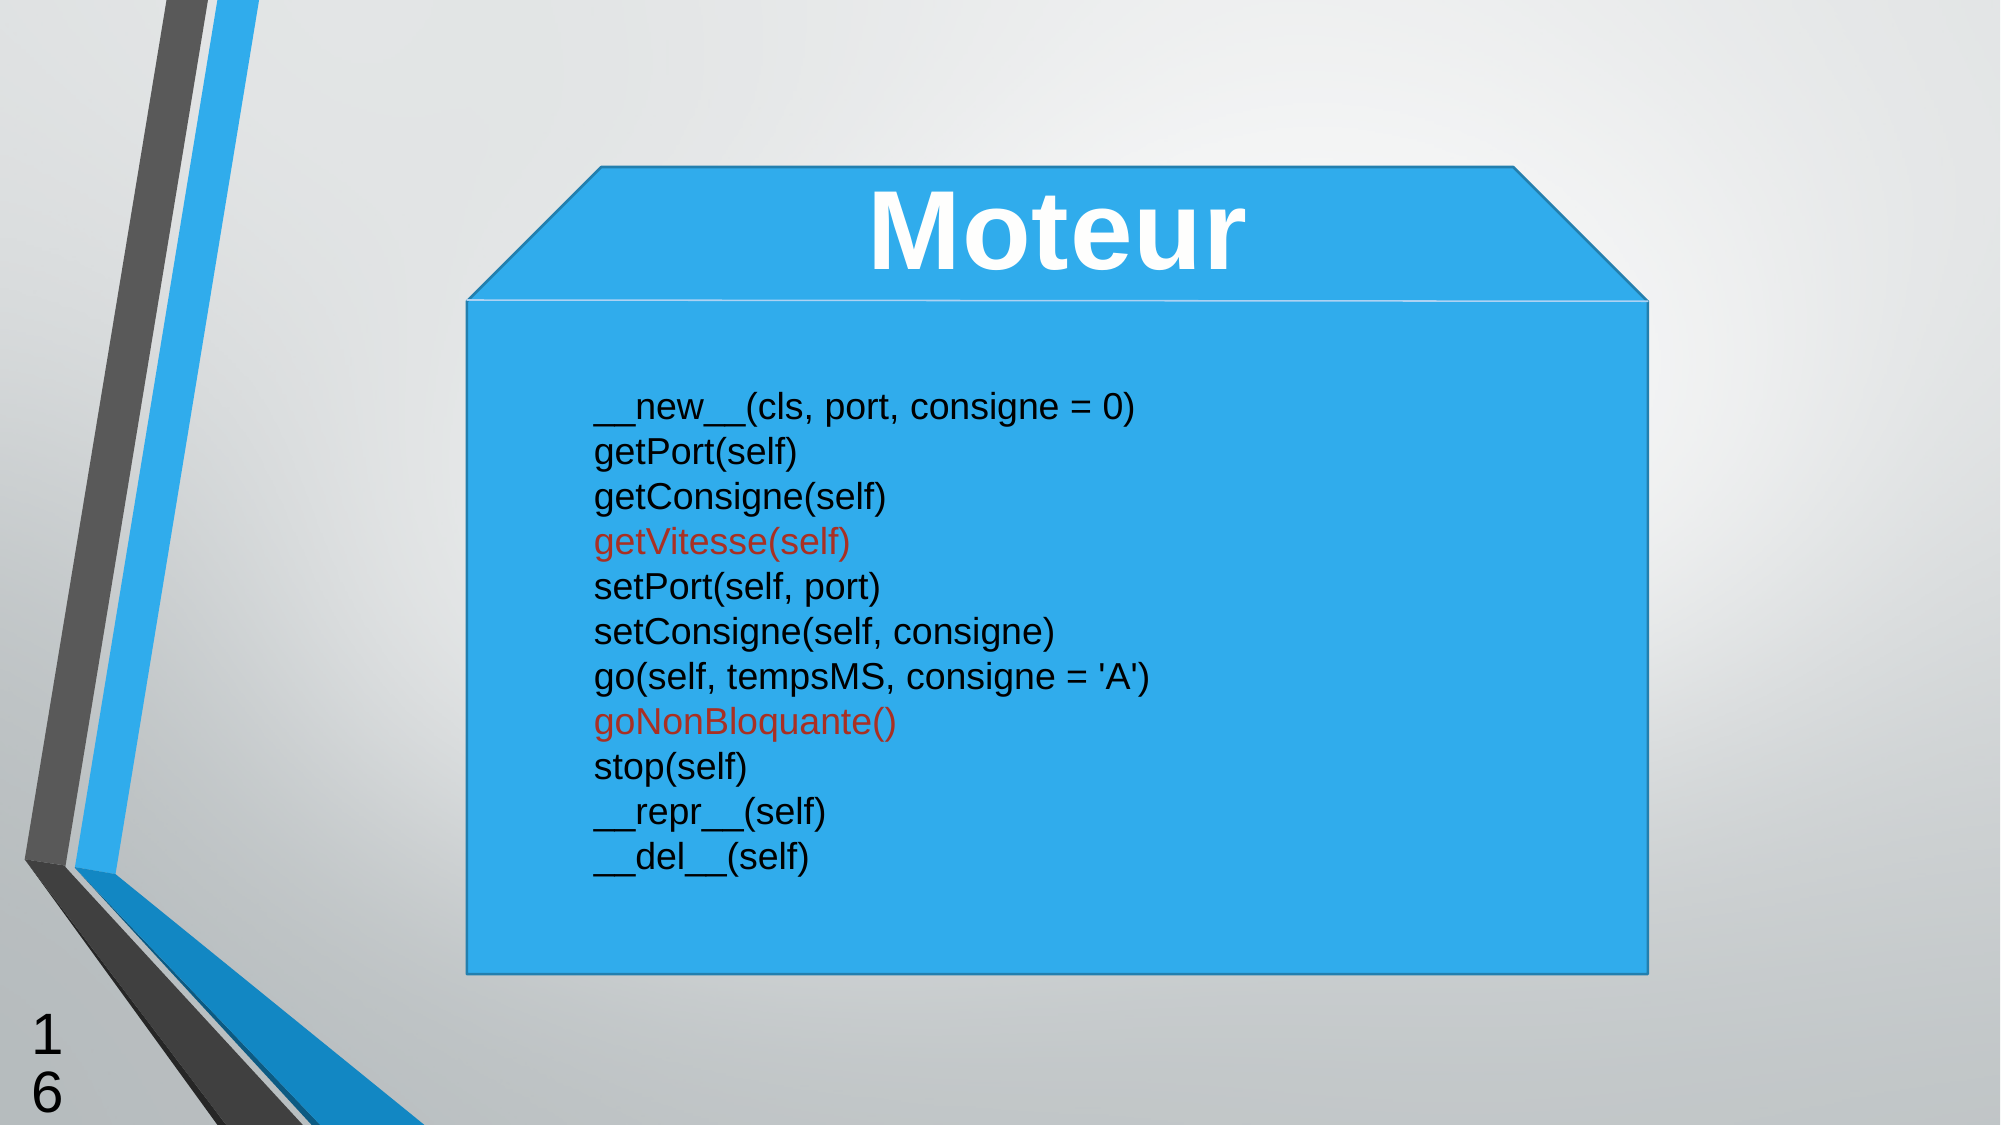

Moteur

__new__(cls, port, consigne = 0)
getPort(self)
getConsigne(self)
getVitesse(self)
setPort(self, port)
setConsigne(self, consigne)
go(self, tempsMS, consigne = 'A')
goNonBloquante()
stop(self)
__repr__(self)
__del__(self)
16